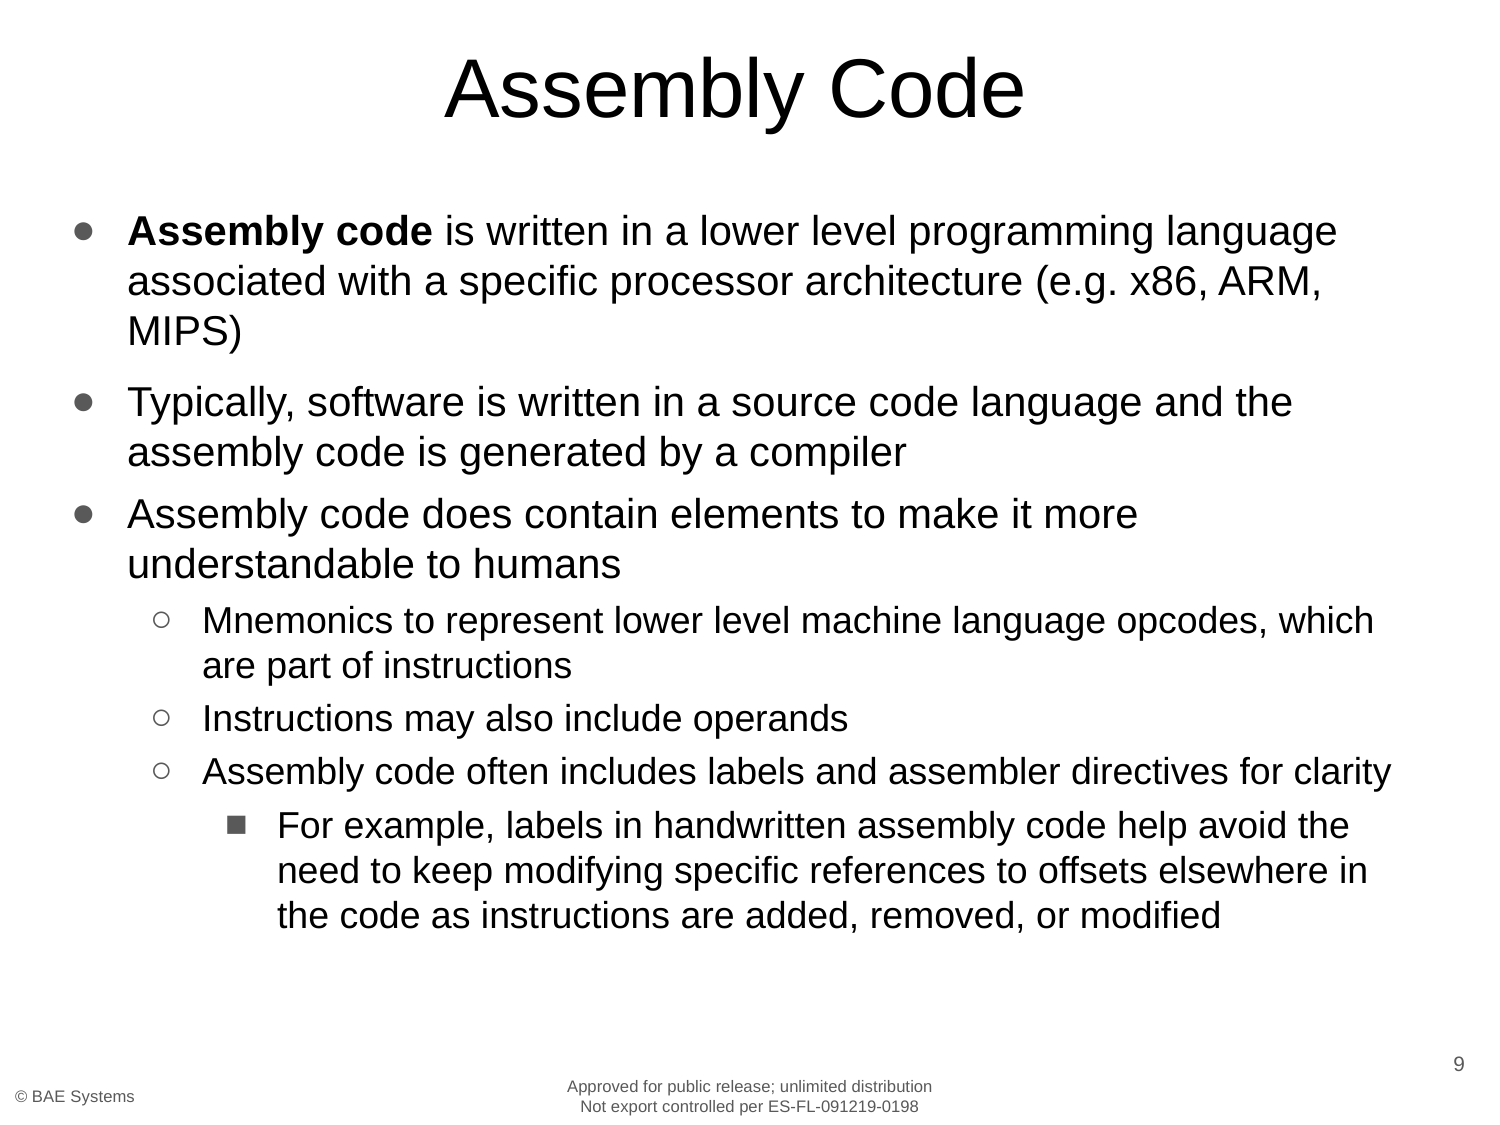

# Assembly Code
Assembly code is written in a lower level programming language associated with a specific processor architecture (e.g. x86, ARM, MIPS)
Typically, software is written in a source code language and the assembly code is generated by a compiler
Assembly code does contain elements to make it more understandable to humans
Mnemonics to represent lower level machine language opcodes, which are part of instructions
Instructions may also include operands
Assembly code often includes labels and assembler directives for clarity
For example, labels in handwritten assembly code help avoid the need to keep modifying specific references to offsets elsewhere in the code as instructions are added, removed, or modified
9